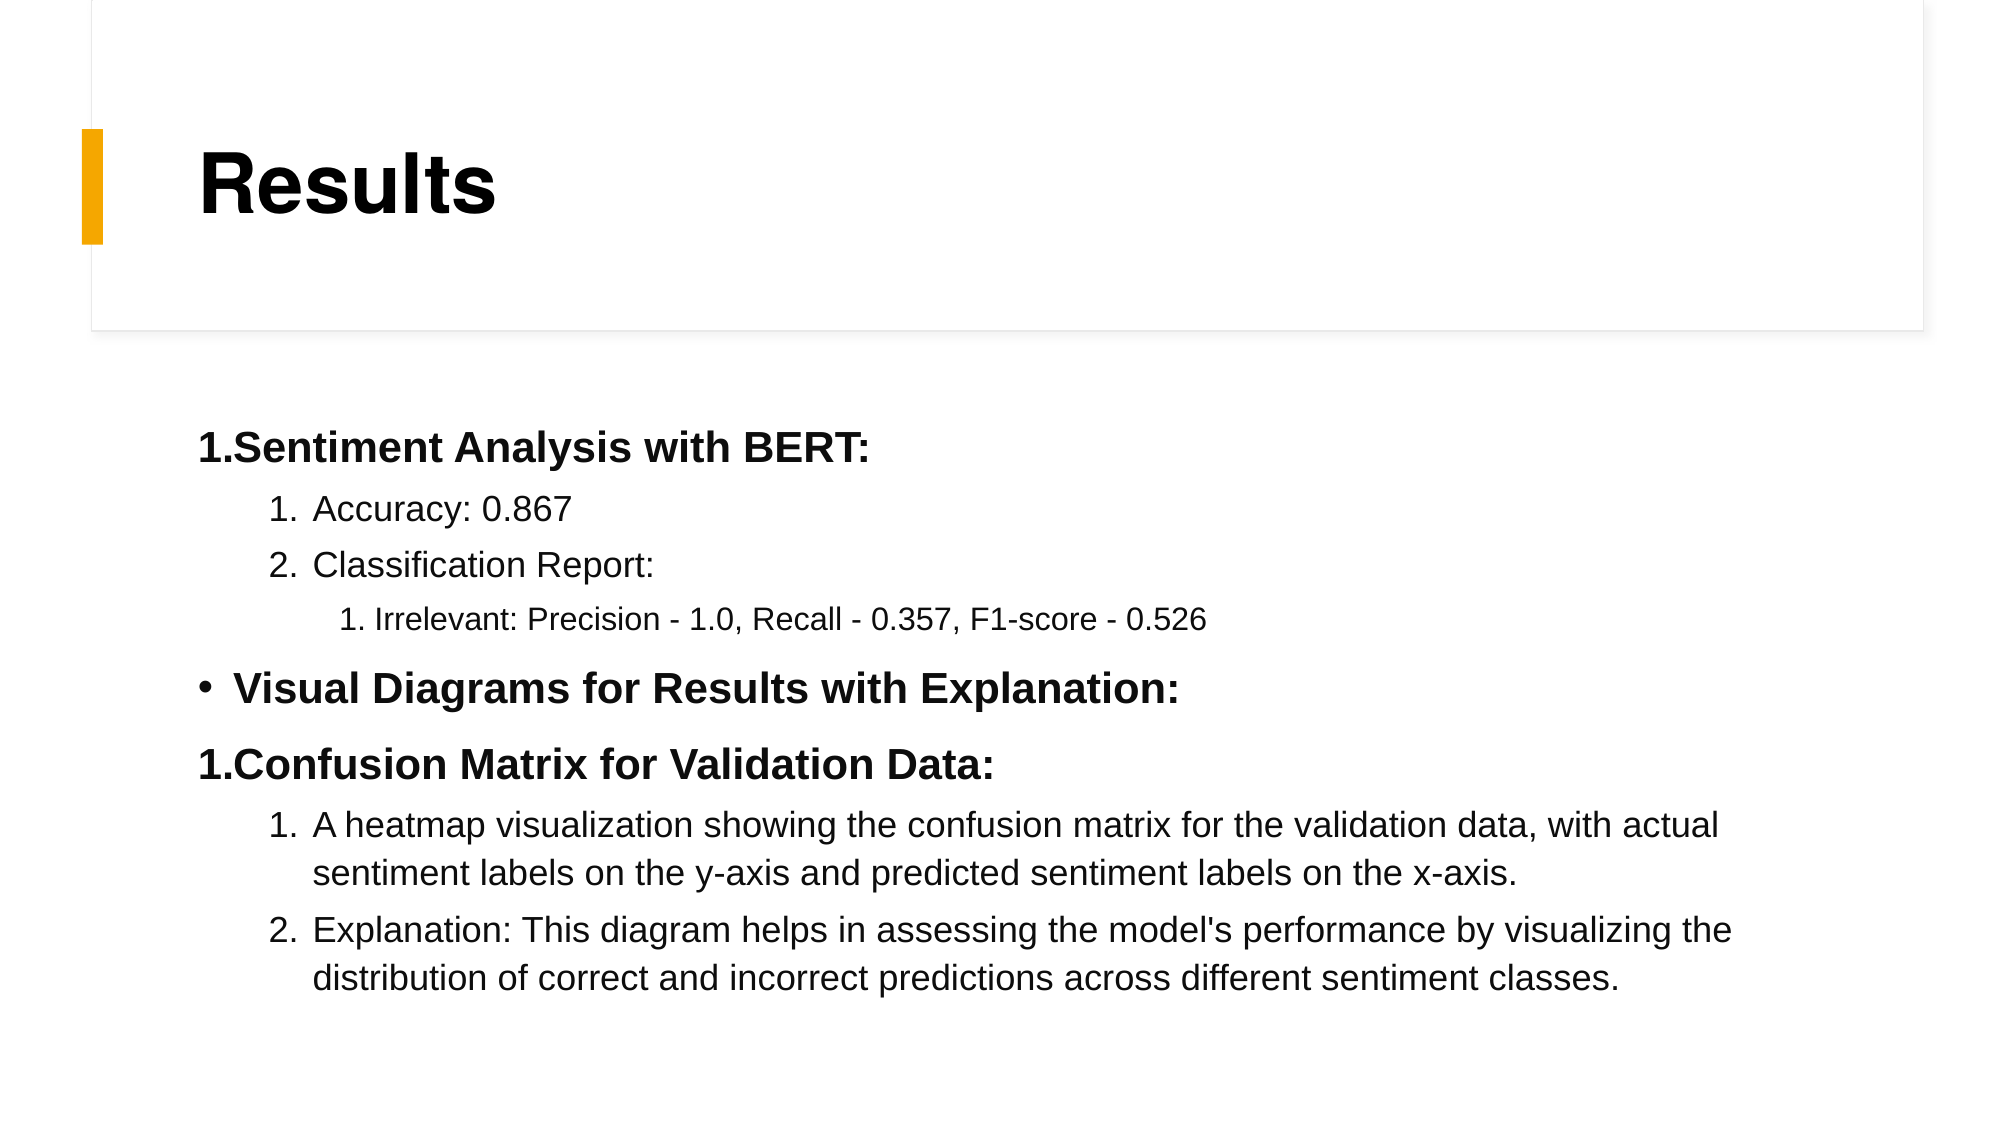

# Results
Sentiment Analysis with BERT:
Accuracy: 0.867
Classification Report:
Irrelevant: Precision - 1.0, Recall - 0.357, F1-score - 0.526
Visual Diagrams for Results with Explanation:
Confusion Matrix for Validation Data:
A heatmap visualization showing the confusion matrix for the validation data, with actual sentiment labels on the y-axis and predicted sentiment labels on the x-axis.
Explanation: This diagram helps in assessing the model's performance by visualizing the distribution of correct and incorrect predictions across different sentiment classes.